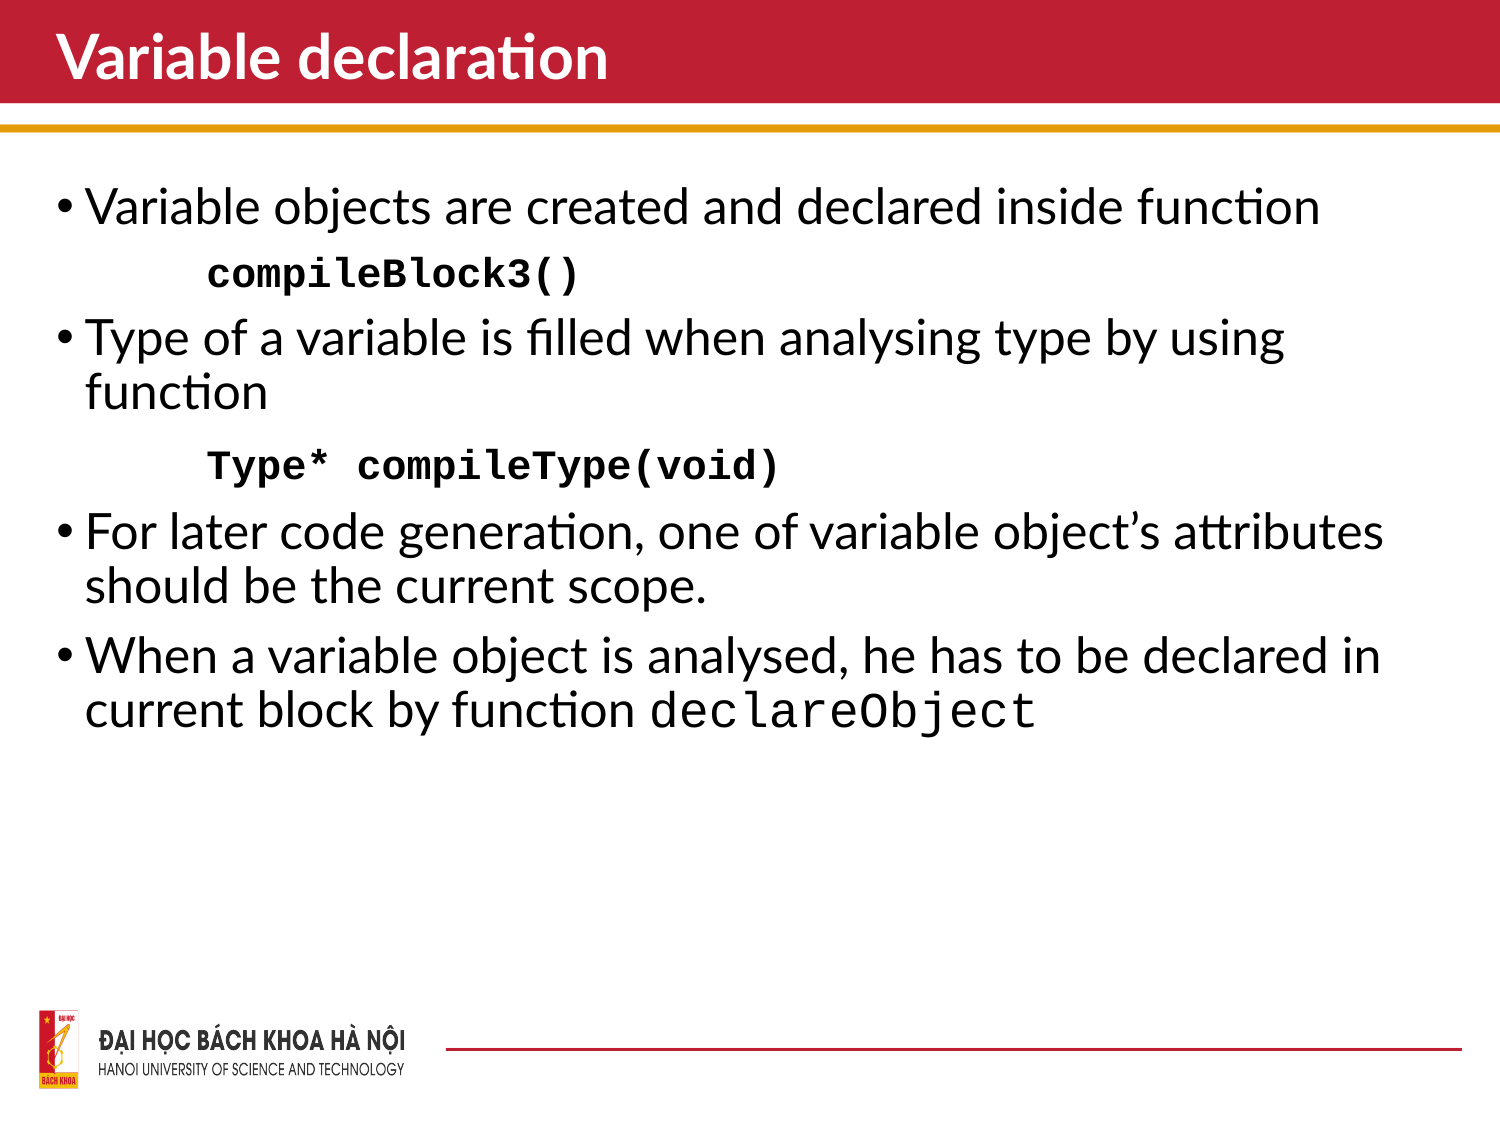

# Variable declaration
Variable objects are created and declared inside function
	compileBlock3()
Type of a variable is filled when analysing type by using function
	Type* compileType(void)
For later code generation, one of variable object’s attributes should be the current scope.
When a variable object is analysed, he has to be declared in current block by function declareObject